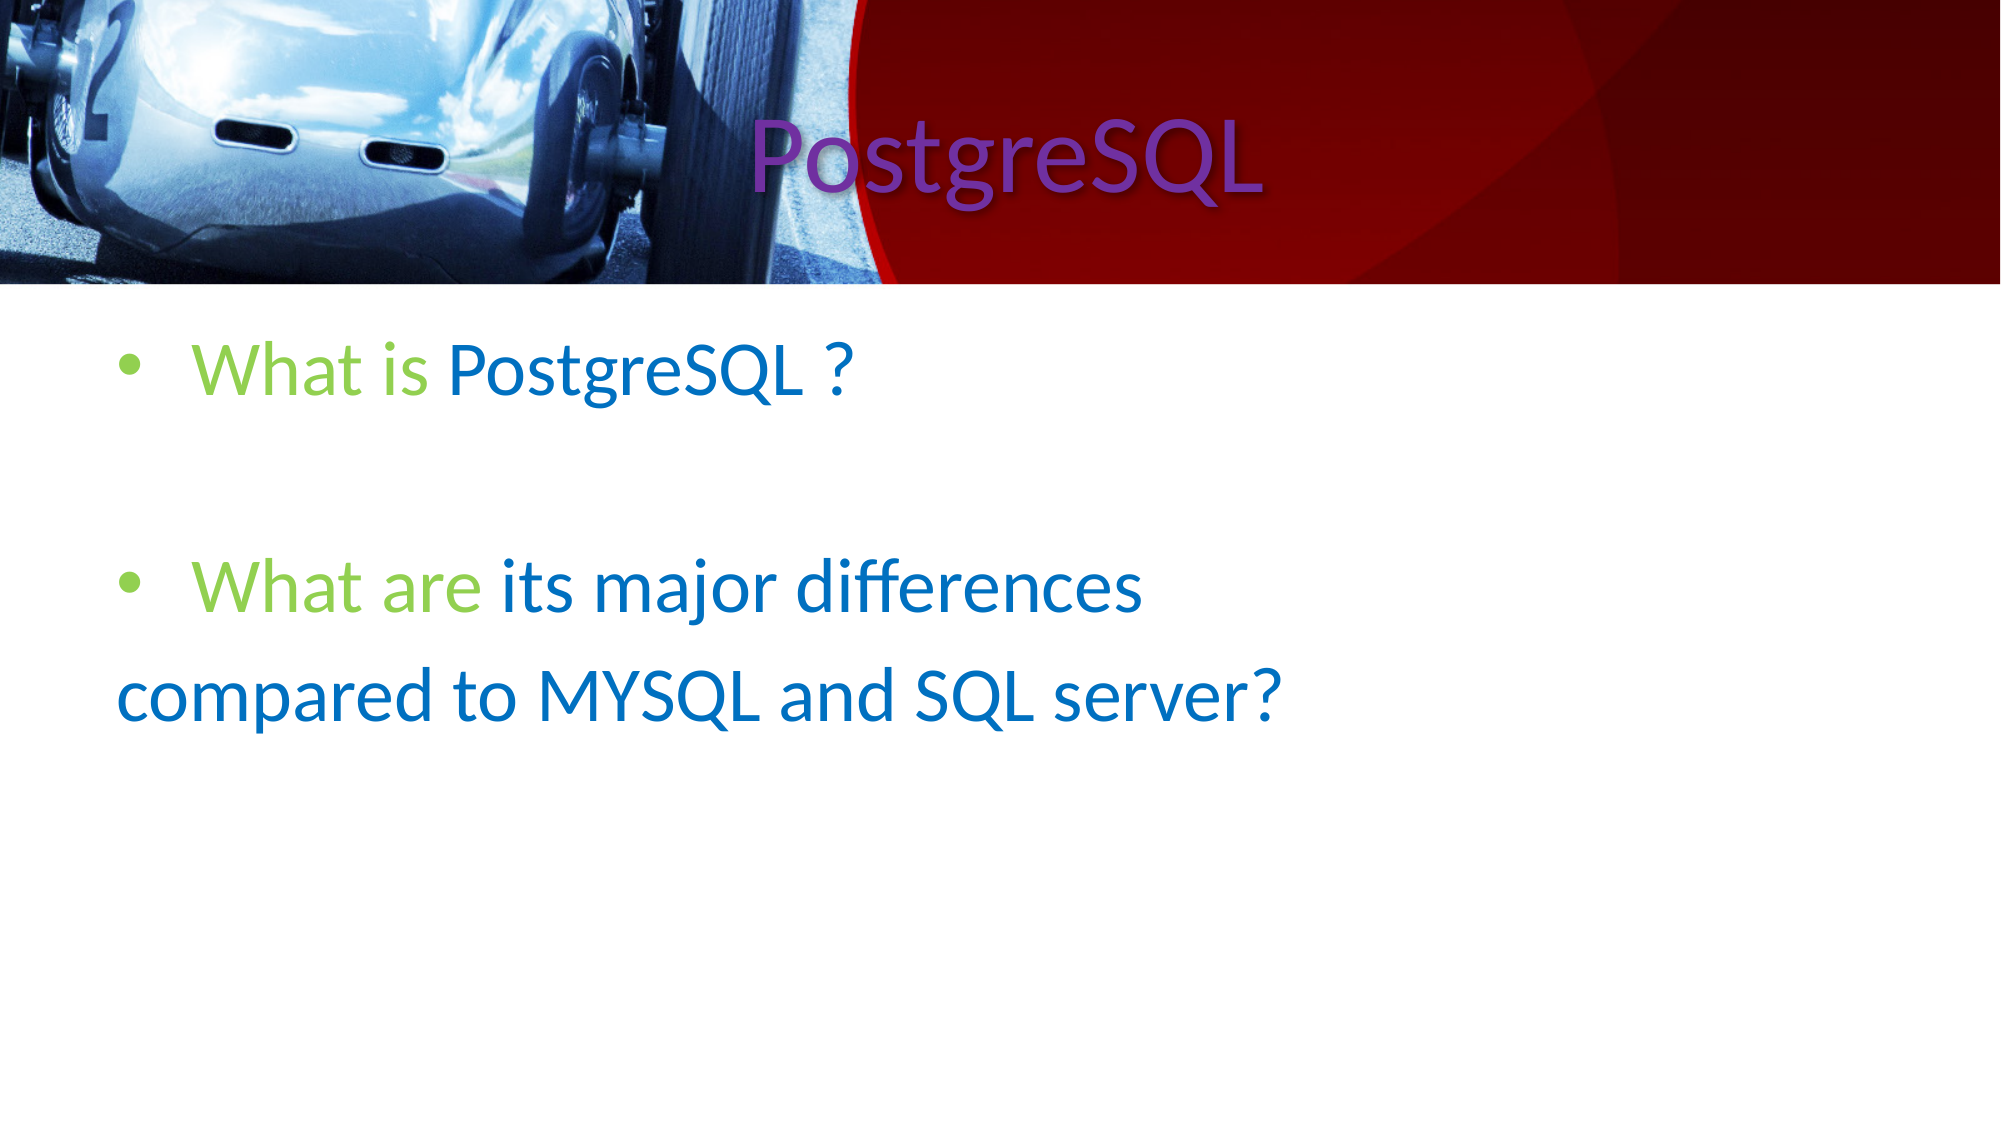

# PostgreSQL
What is PostgreSQL ?

What are its major differences
compared to MYSQL and SQL server?